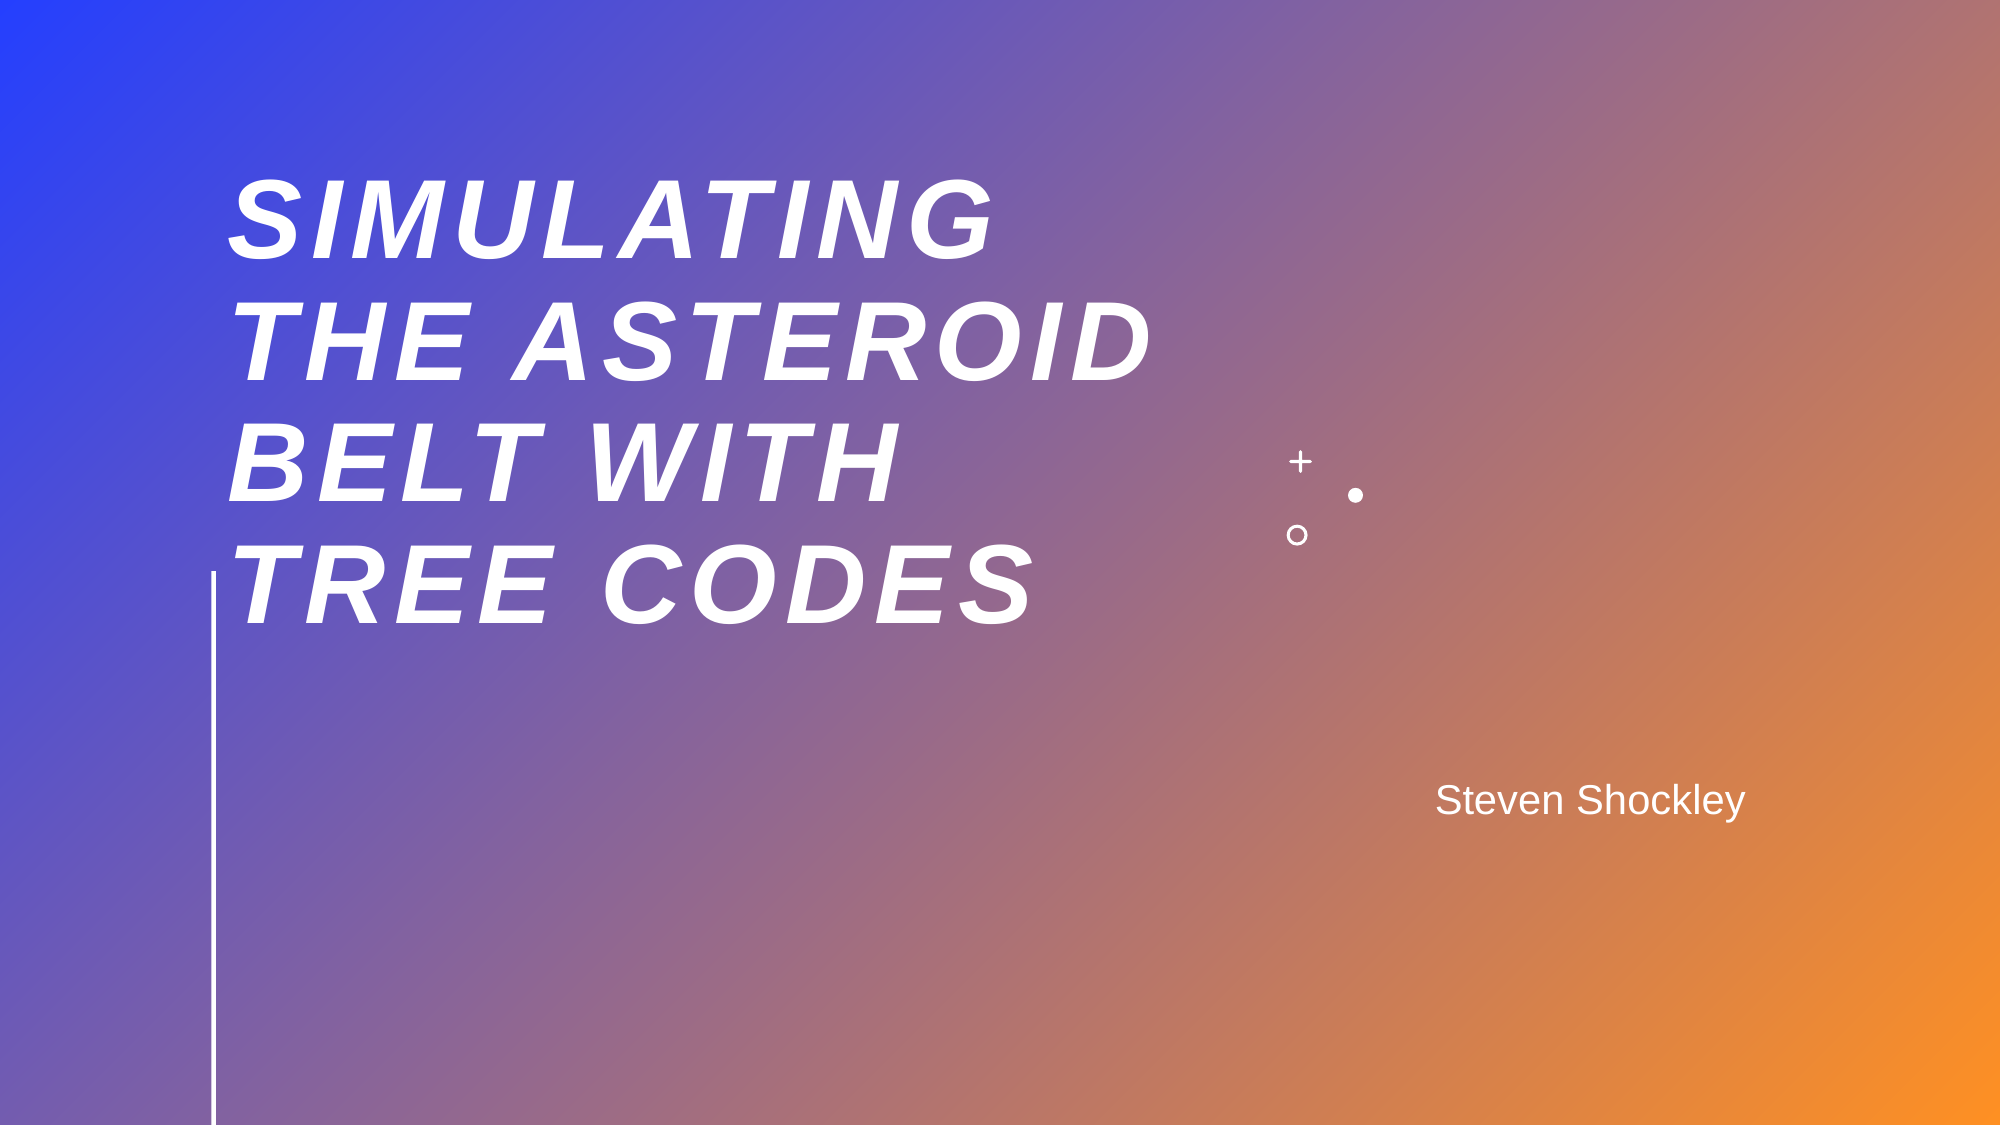

# SIMULATING THE asteroid belt WITH TREE CODES
Steven Shockley